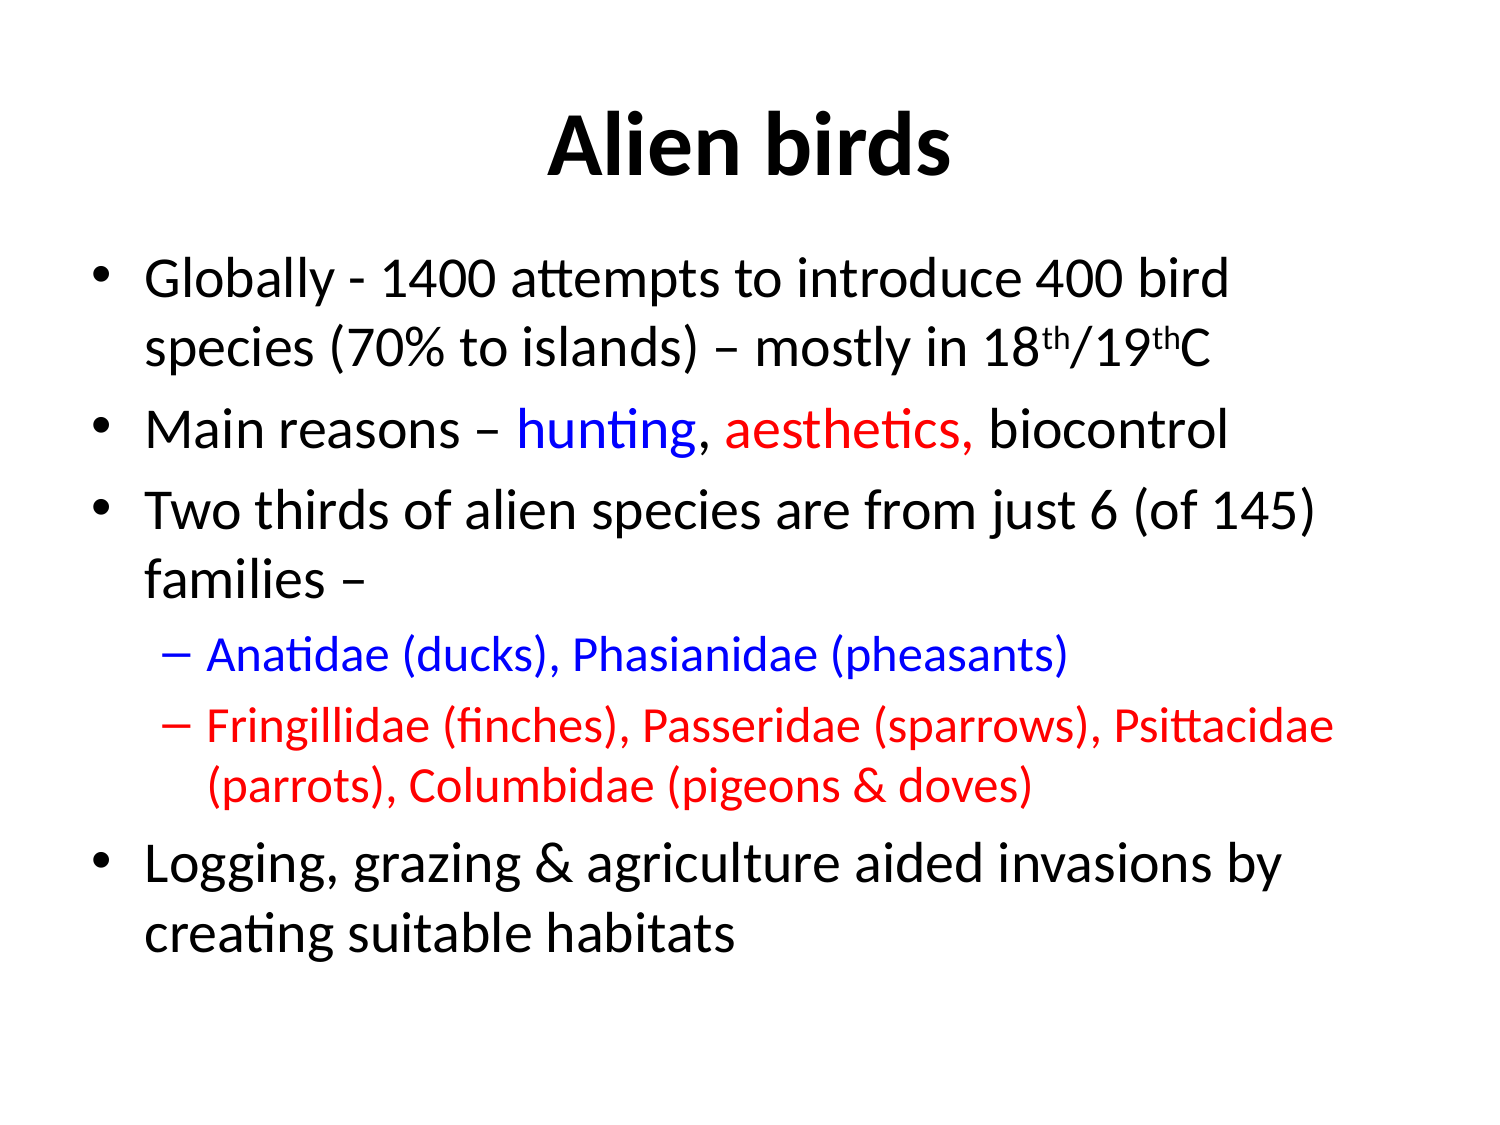

# Alien birds
Globally - 1400 attempts to introduce 400 bird species (70% to islands) – mostly in 18th/19thC
Main reasons – hunting, aesthetics, biocontrol
Two thirds of alien species are from just 6 (of 145) families –
Anatidae (ducks), Phasianidae (pheasants)
Fringillidae (finches), Passeridae (sparrows), Psittacidae (parrots), Columbidae (pigeons & doves)
Logging, grazing & agriculture aided invasions by creating suitable habitats